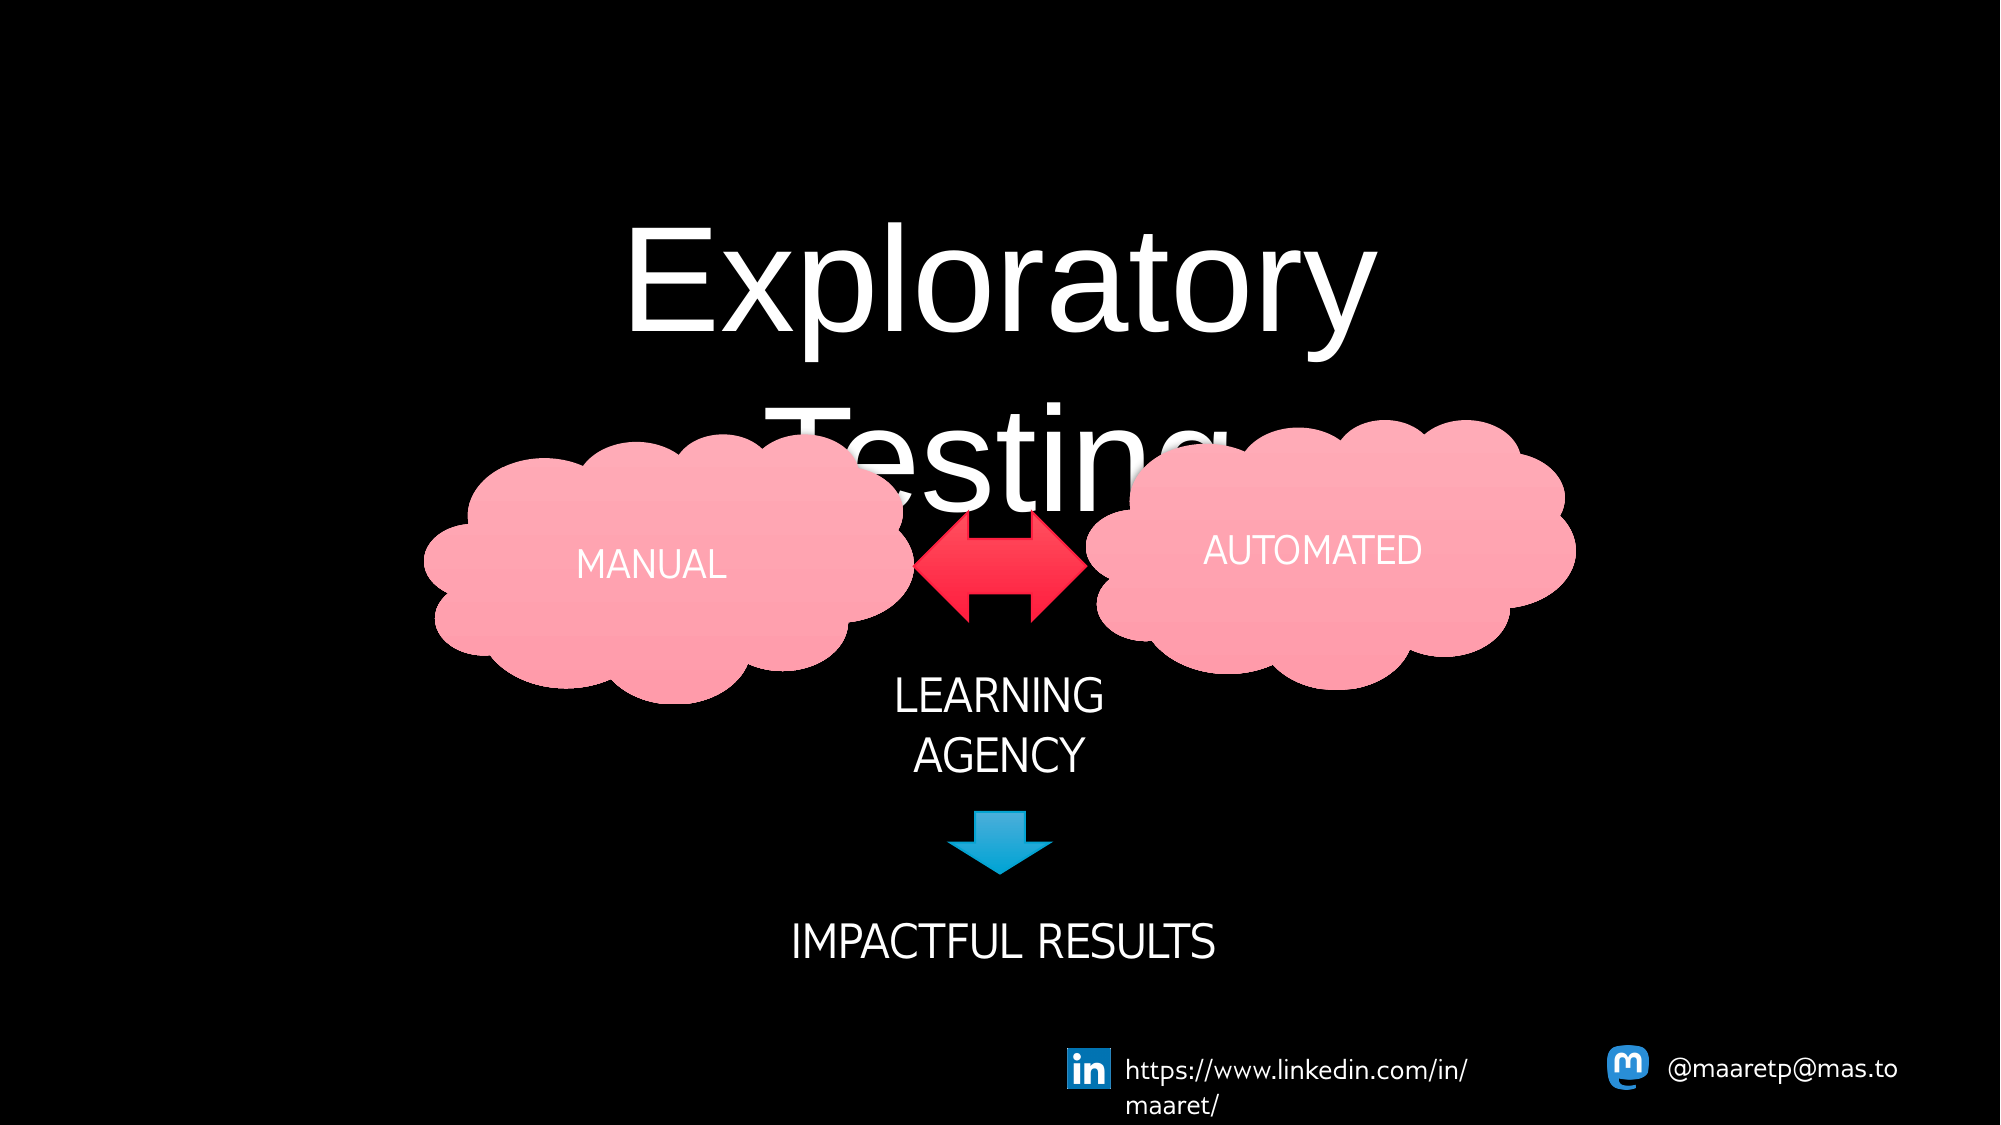

Exploratory Testing
AUTOMATED
MANUAL

LEARNING
AGENCY

IMPACTFUL RESULTS